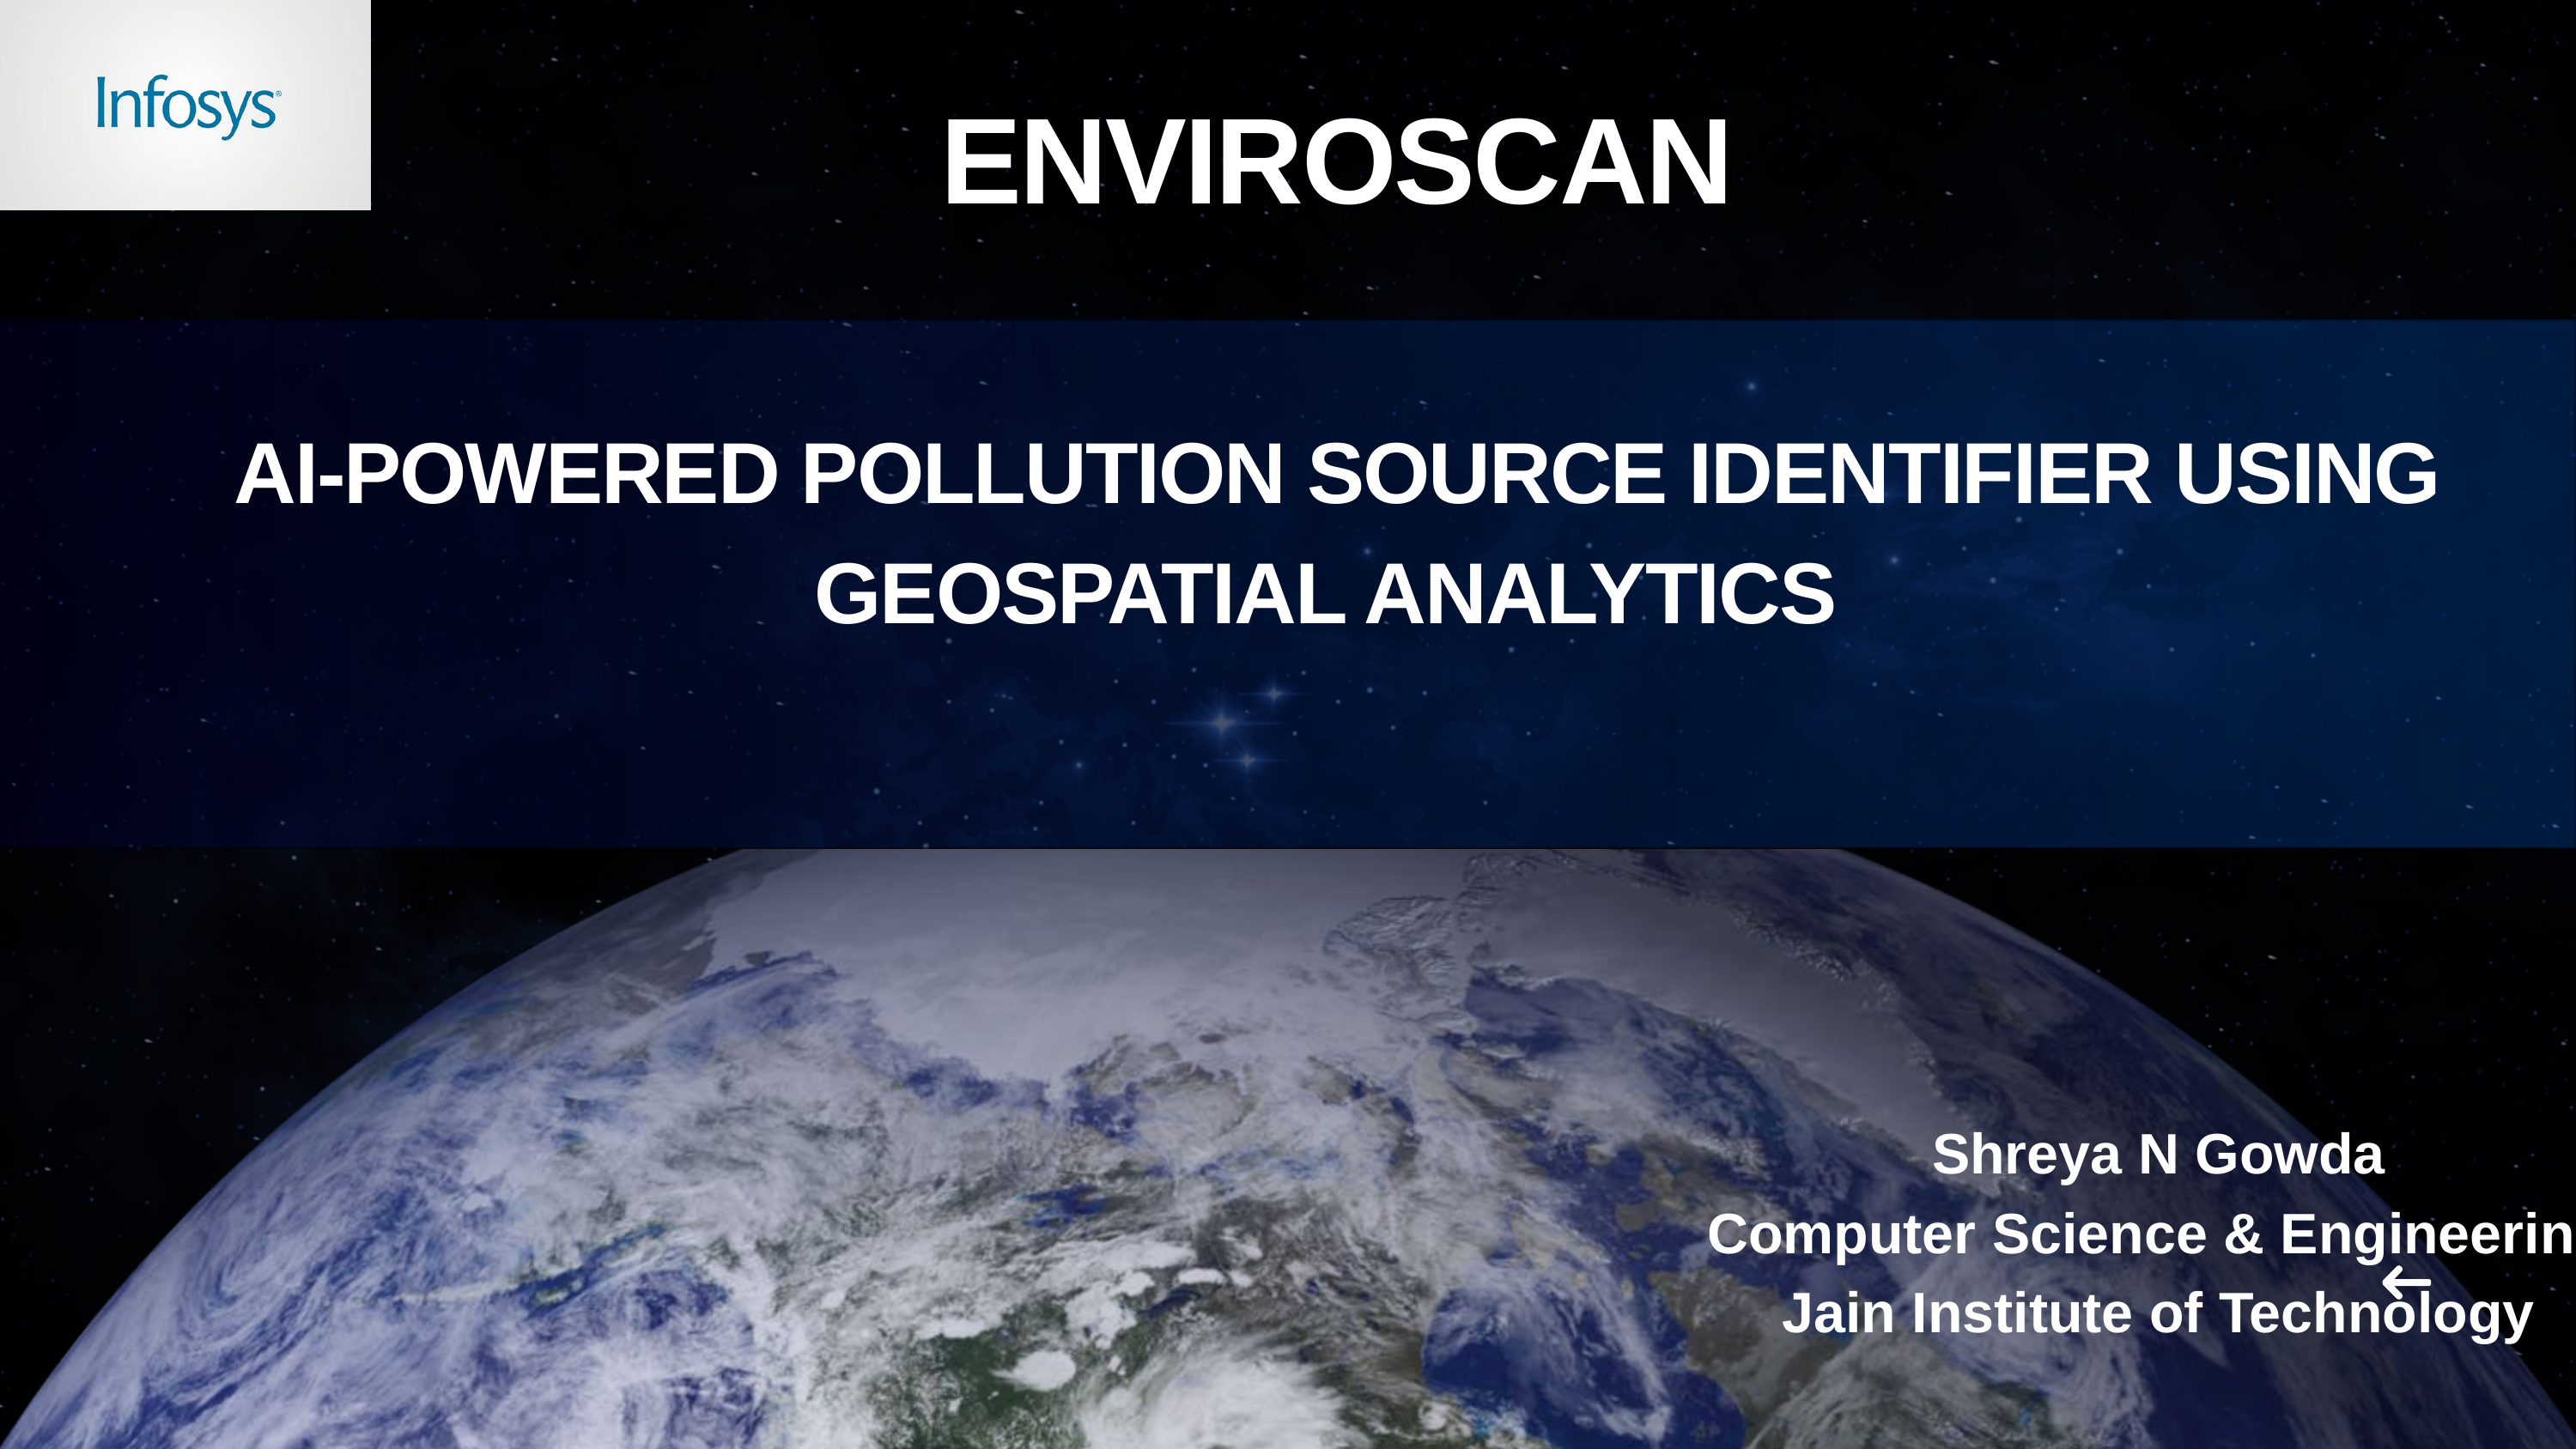

ENVIROSCAN

AI-POWERED POLLUTION SOURCE IDENTIFIER USING GEOSPATIAL ANALYTICS

Shreya N Gowda
Computer Science & Engineering
Jain Institute of Technology